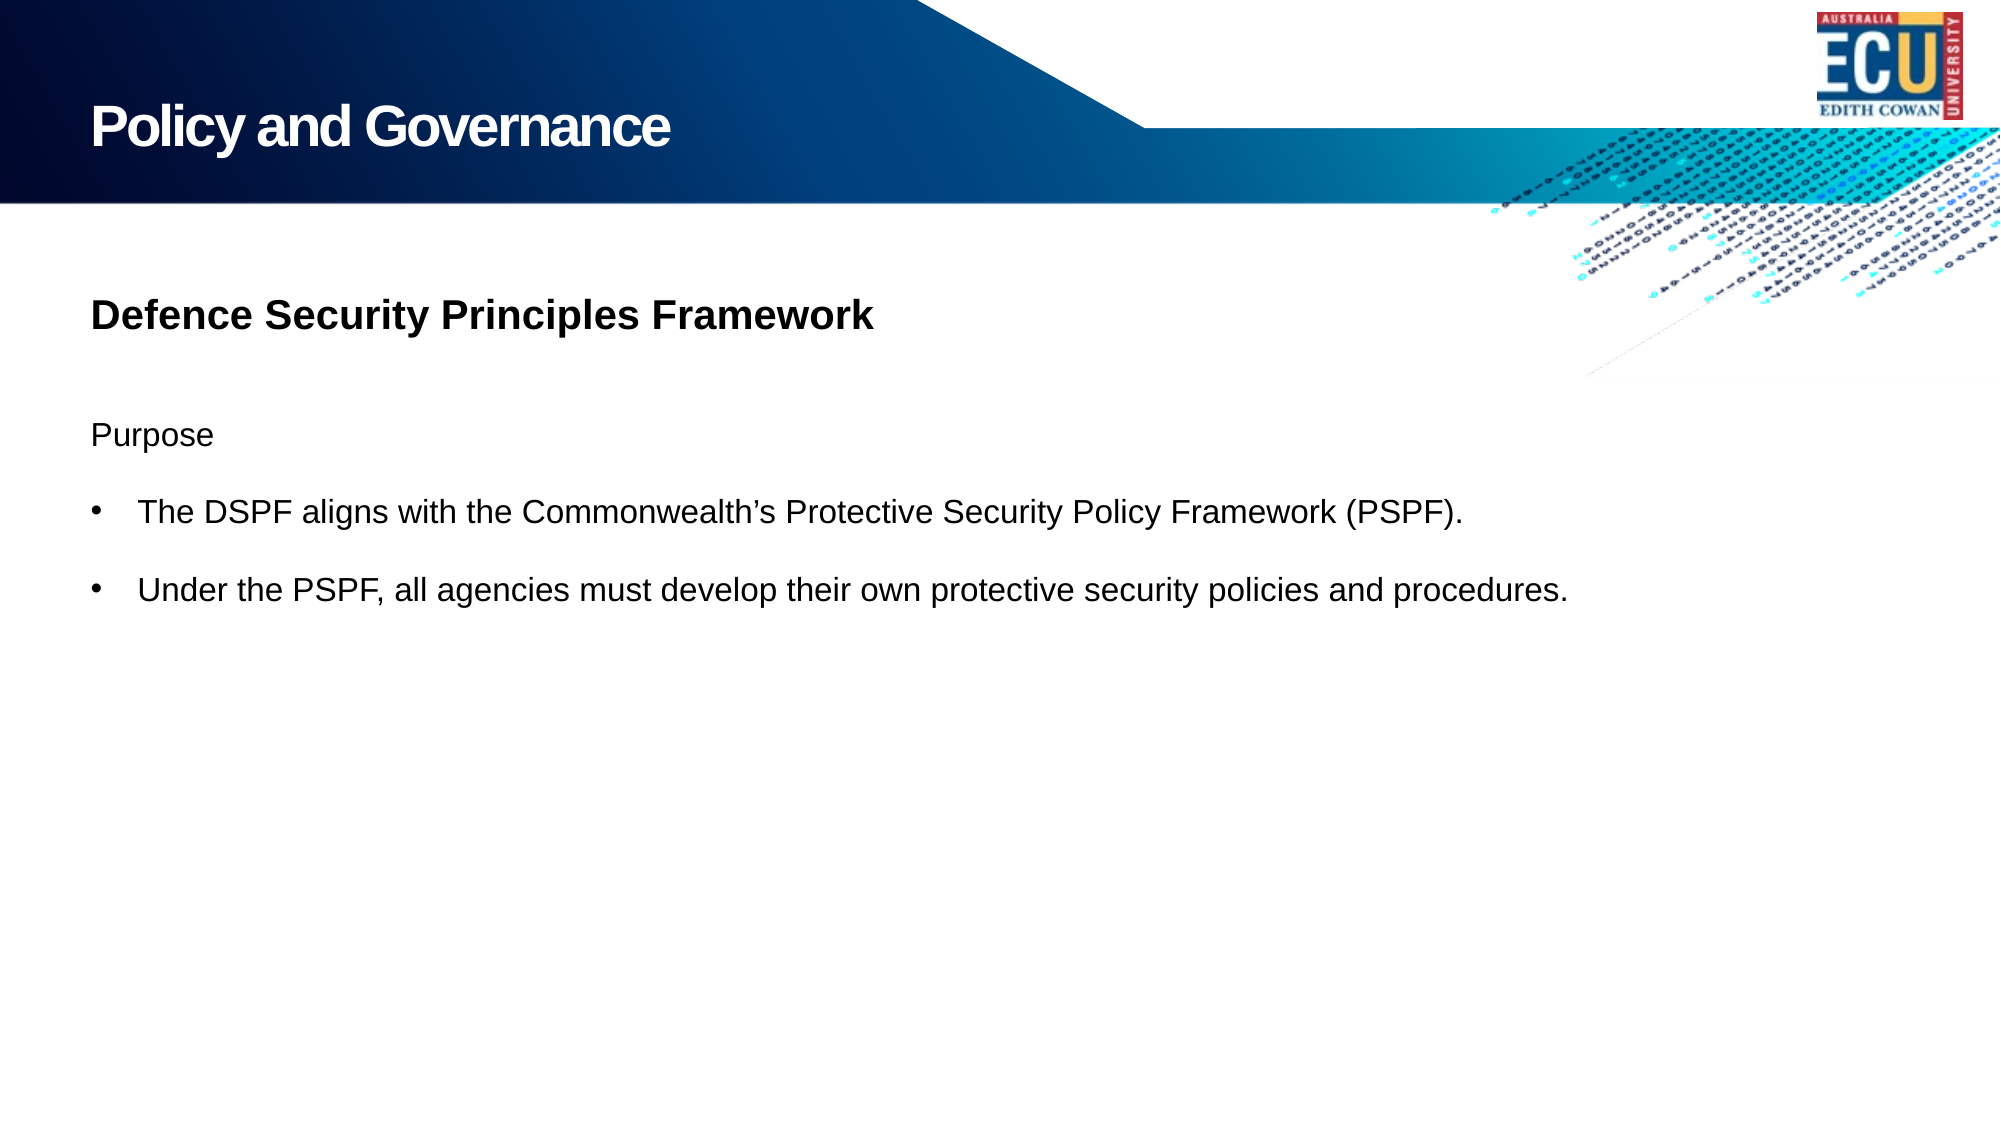

# Policy and Governance
Defence Security Principles Framework

Purpose
The DSPF aligns with the Commonwealth’s Protective Security Policy Framework (PSPF).
Under the PSPF, all agencies must develop their own protective security policies and procedures.